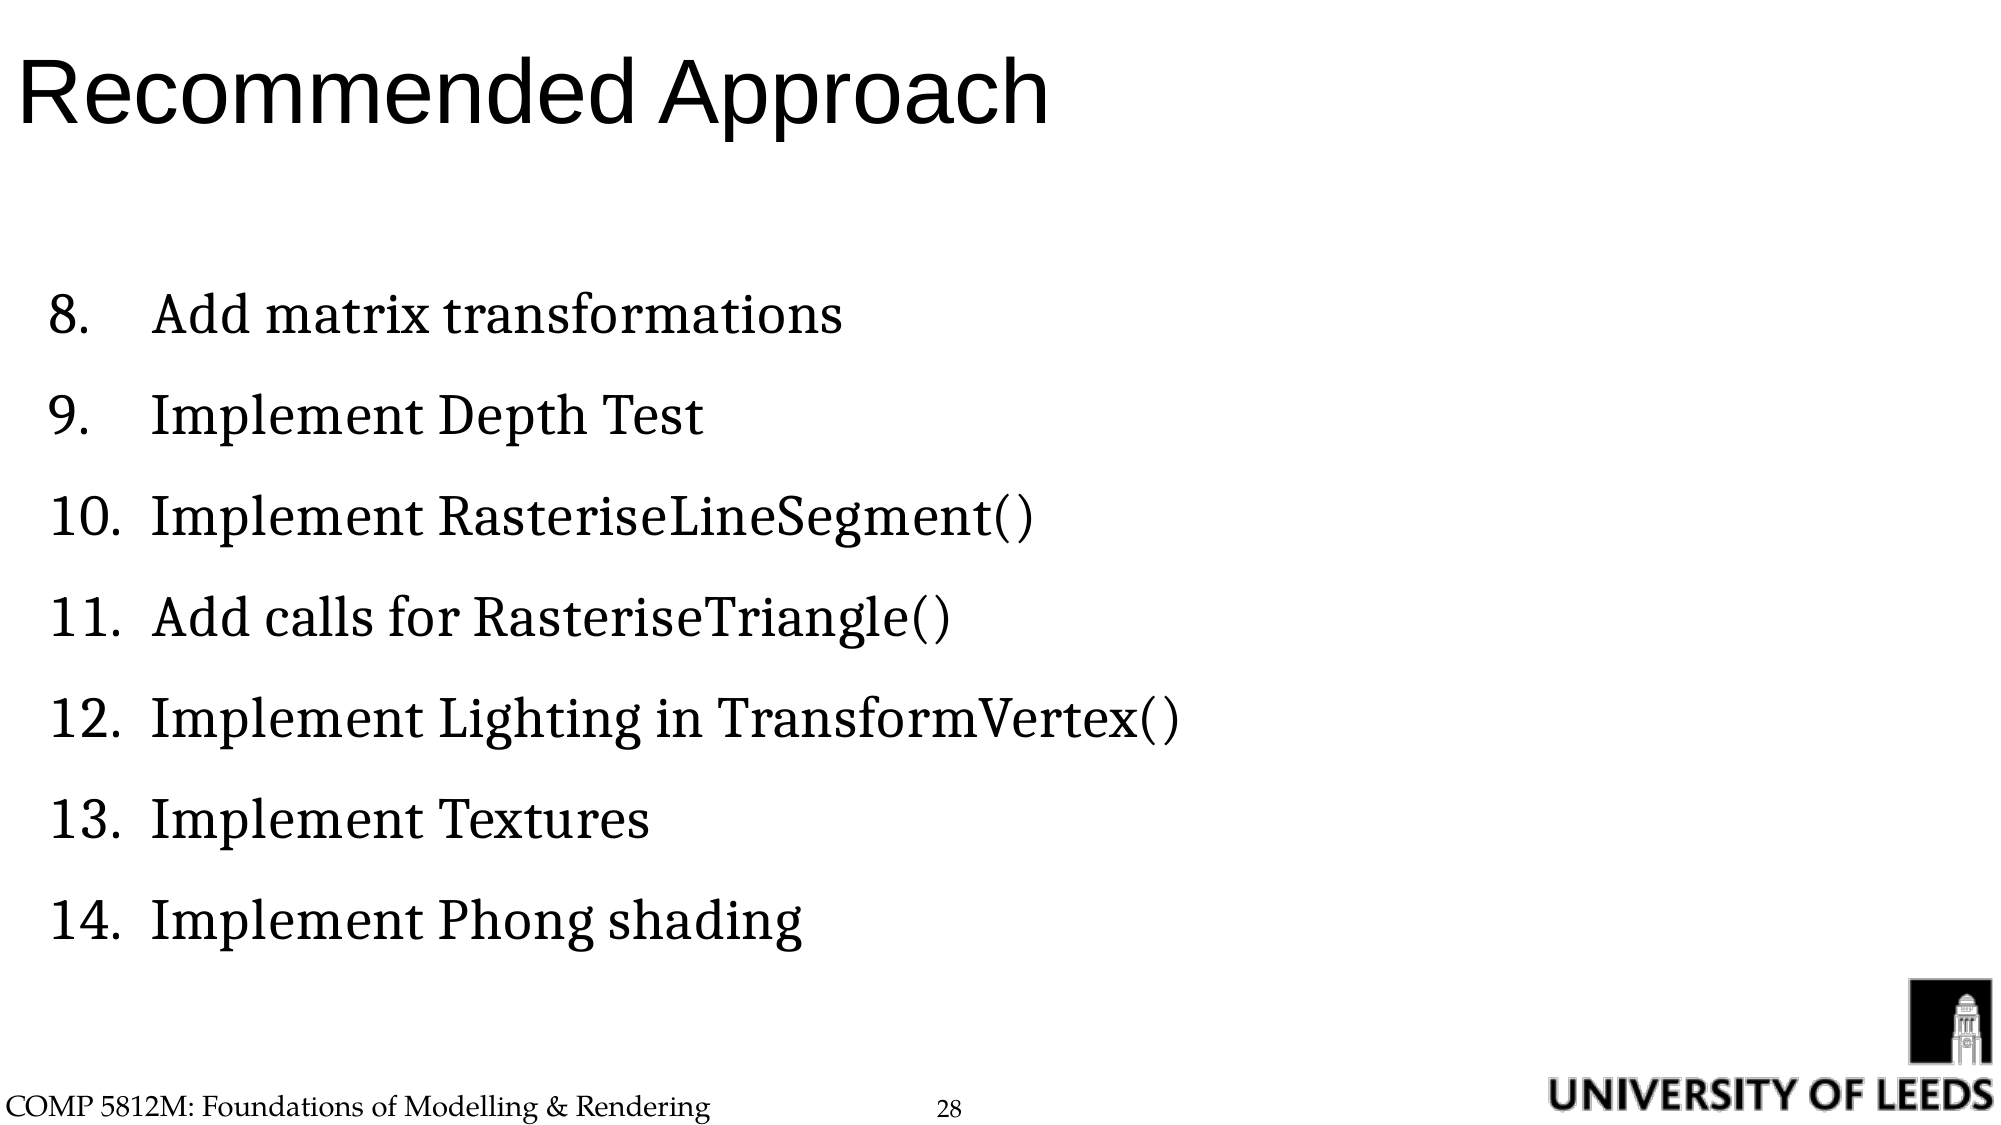

# Recommended Approach
Add matrix transformations
Implement Depth Test
Implement RasteriseLineSegment()
Add calls for RasteriseTriangle()
Implement Lighting in TransformVertex()
Implement Textures
Implement Phong shading